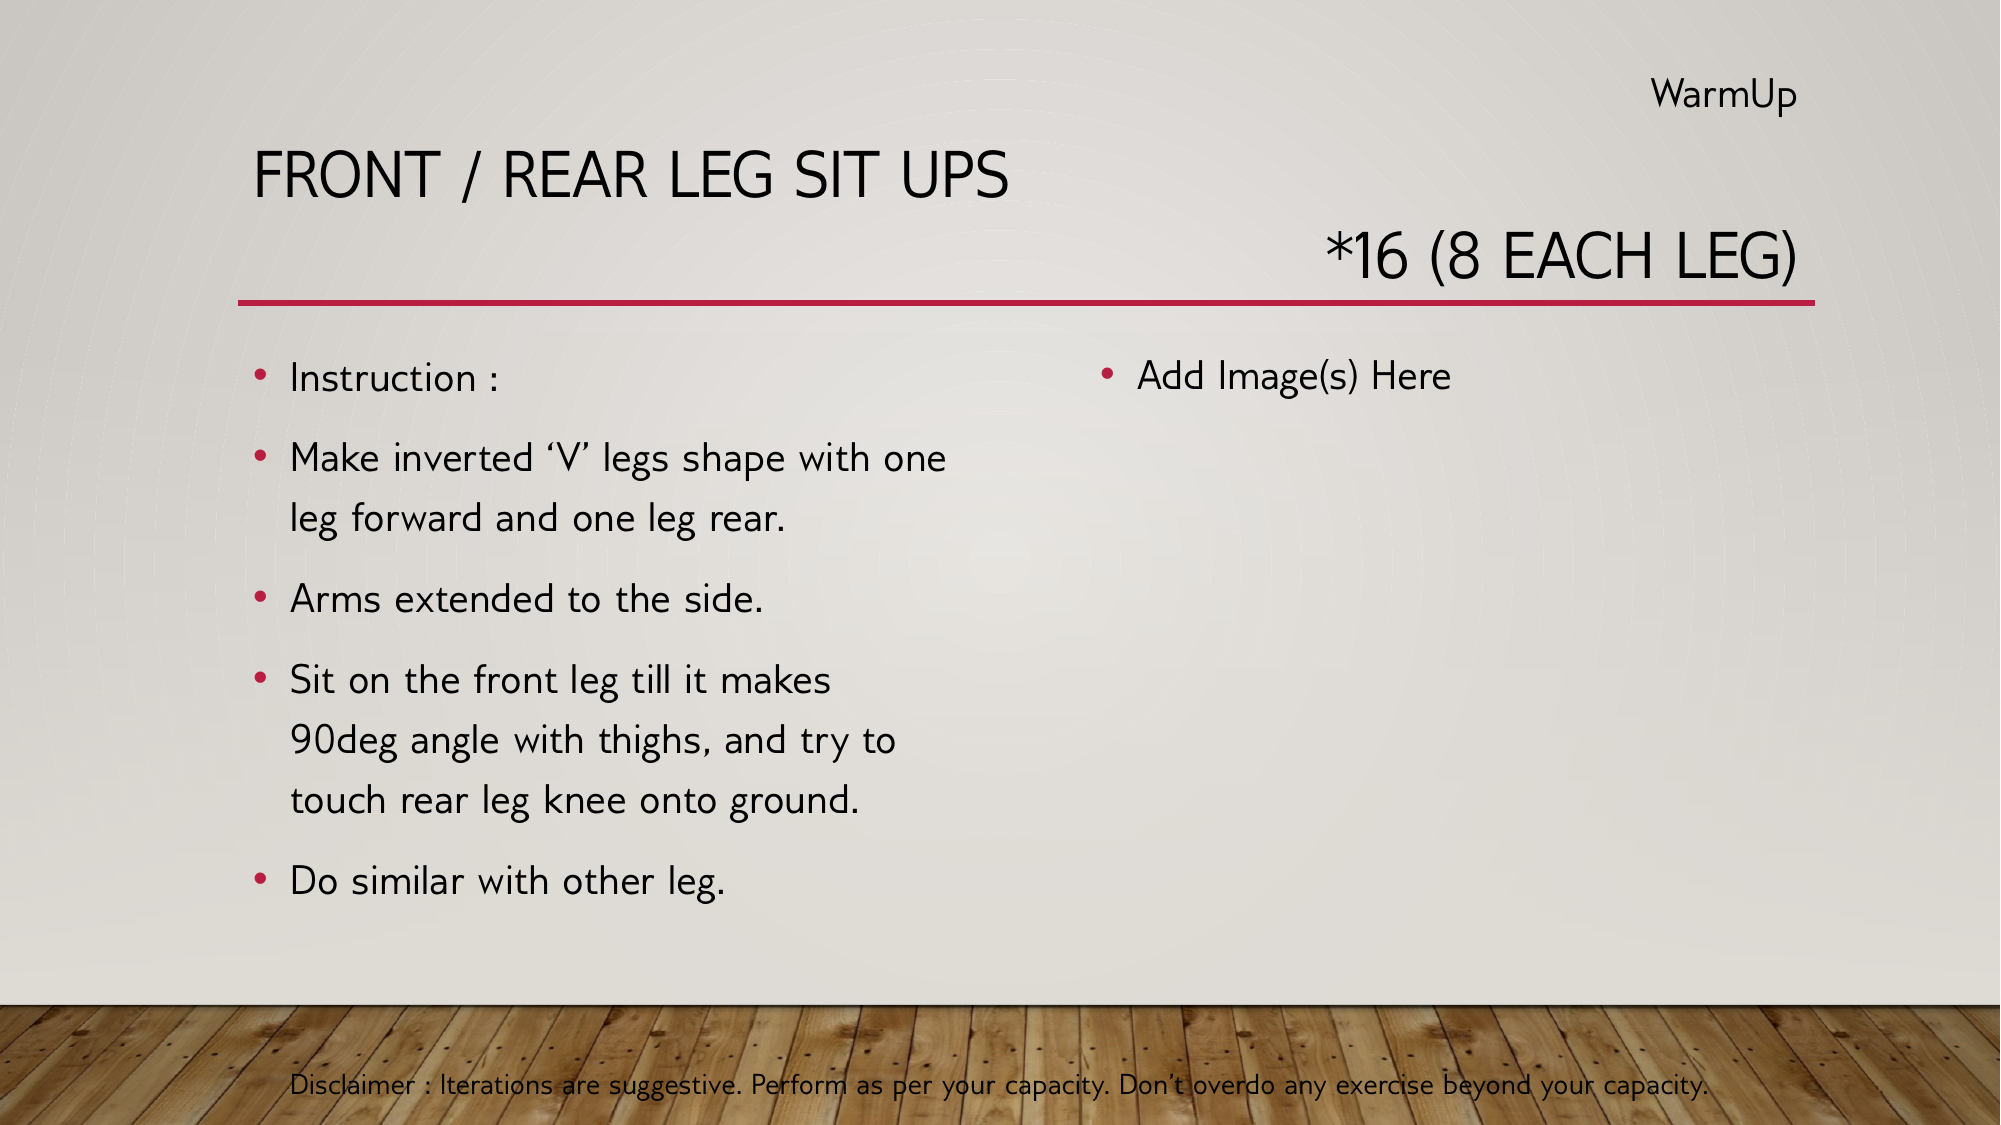

WarmUp
# Front / rear leg Sit ups
*16 (8 each leg)
Add Image(s) Here

Instruction :
Make inverted ‘V’ legs shape with one leg forward and one leg rear.
Arms extended to the side.
Sit on the front leg till it makes 90deg angle with thighs, and try to touch rear leg knee onto ground.
Do similar with other leg.
Disclaimer : Iterations are suggestive. Perform as per your capacity. Don’t overdo any exercise beyond your capacity.